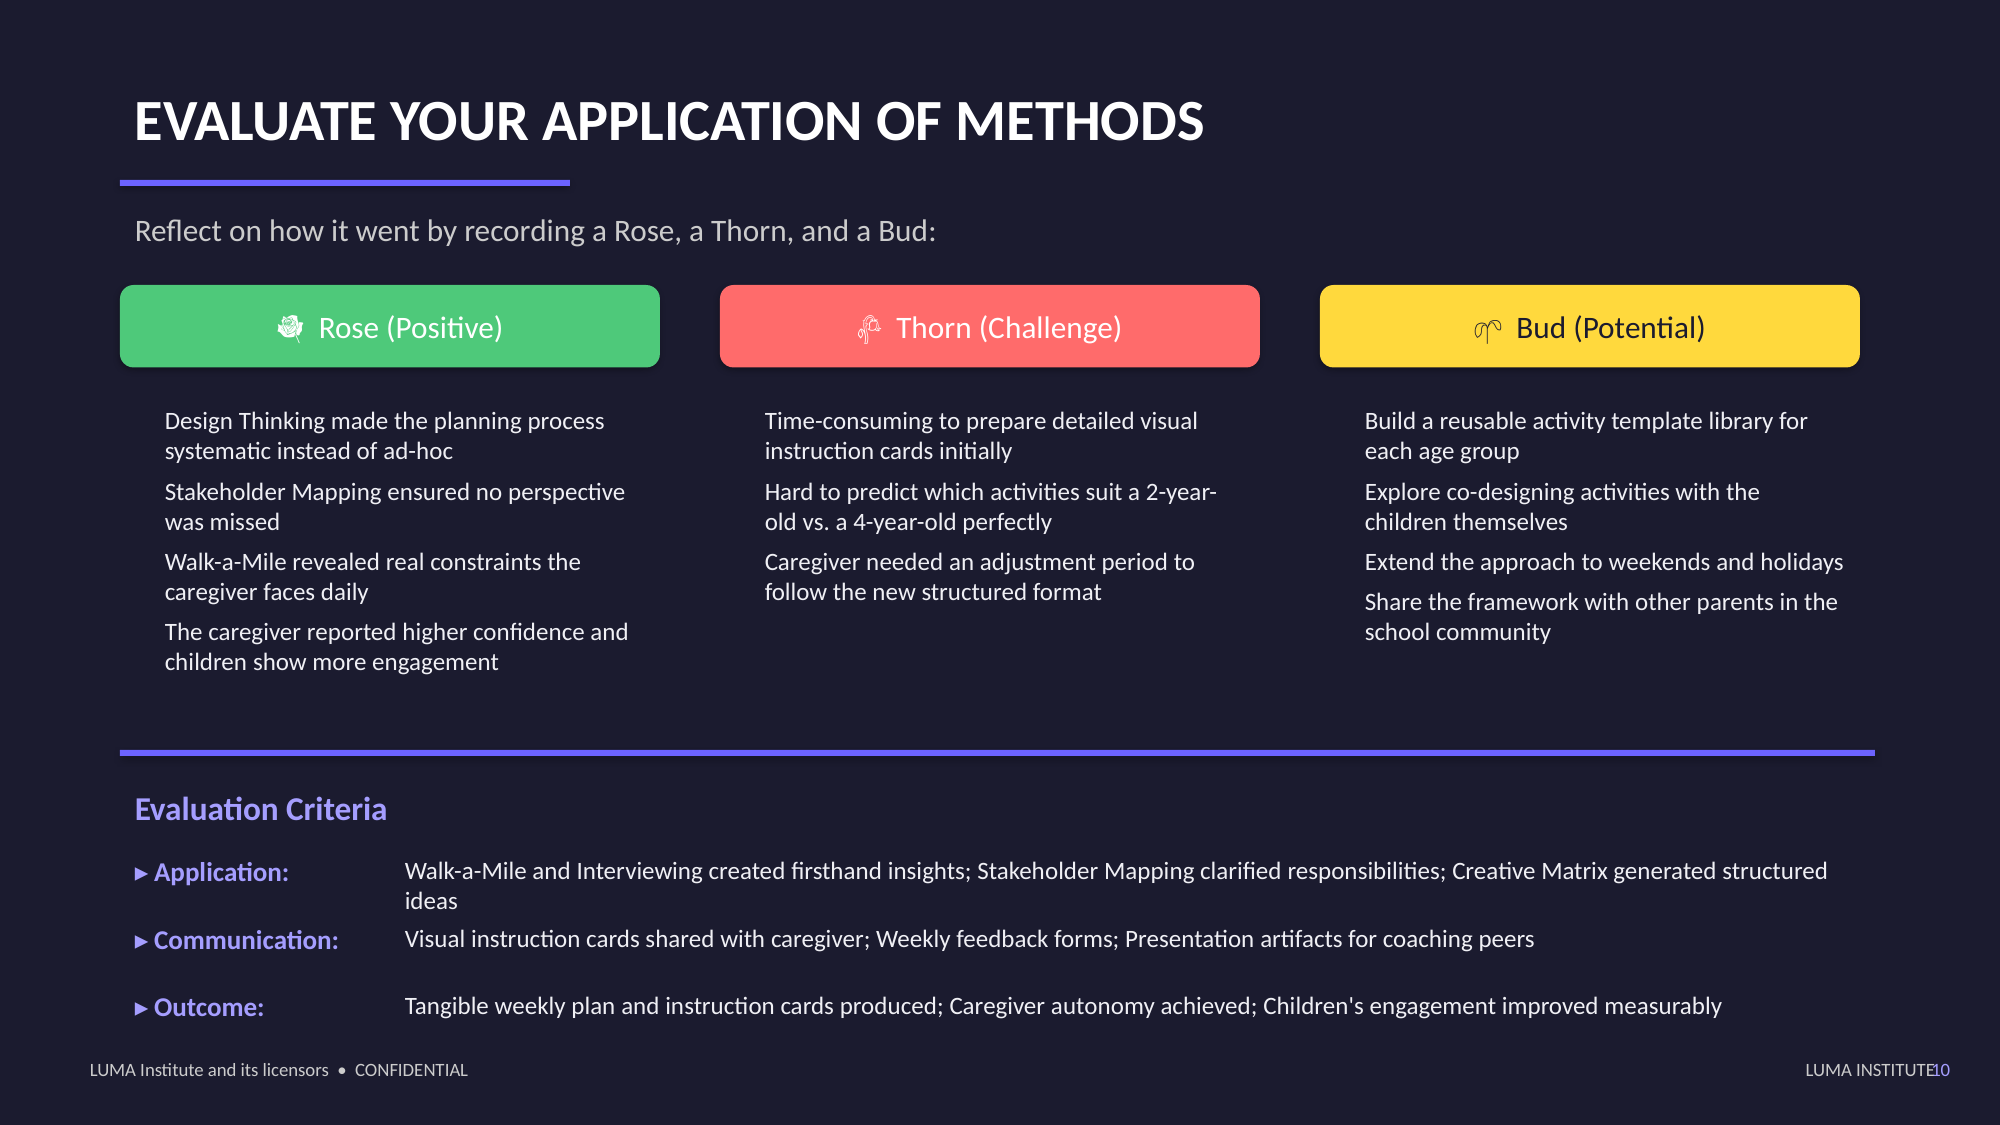

EVALUATE YOUR APPLICATION OF METHODS

Reflect on how it went by recording a Rose, a Thorn, and a Bud:
🌹  Rose (Positive)
🥀  Thorn (Challenge)
🌱  Bud (Potential)
Design Thinking made the planning process systematic instead of ad-hoc
Stakeholder Mapping ensured no perspective was missed
Walk-a-Mile revealed real constraints the caregiver faces daily
The caregiver reported higher confidence and children show more engagement
Time-consuming to prepare detailed visual instruction cards initially
Hard to predict which activities suit a 2-year-old vs. a 4-year-old perfectly
Caregiver needed an adjustment period to follow the new structured format
Build a reusable activity template library for each age group
Explore co-designing activities with the children themselves
Extend the approach to weekends and holidays
Share the framework with other parents in the school community

Evaluation Criteria
▸ Application:
Walk-a-Mile and Interviewing created firsthand insights; Stakeholder Mapping clarified responsibilities; Creative Matrix generated structured ideas
▸ Communication:
Visual instruction cards shared with caregiver; Weekly feedback forms; Presentation artifacts for coaching peers
▸ Outcome:
Tangible weekly plan and instruction cards produced; Caregiver autonomy achieved; Children's engagement improved measurably
LUMA Institute and its licensors  •  CONFIDENTIAL
LUMA INSTITUTE
10